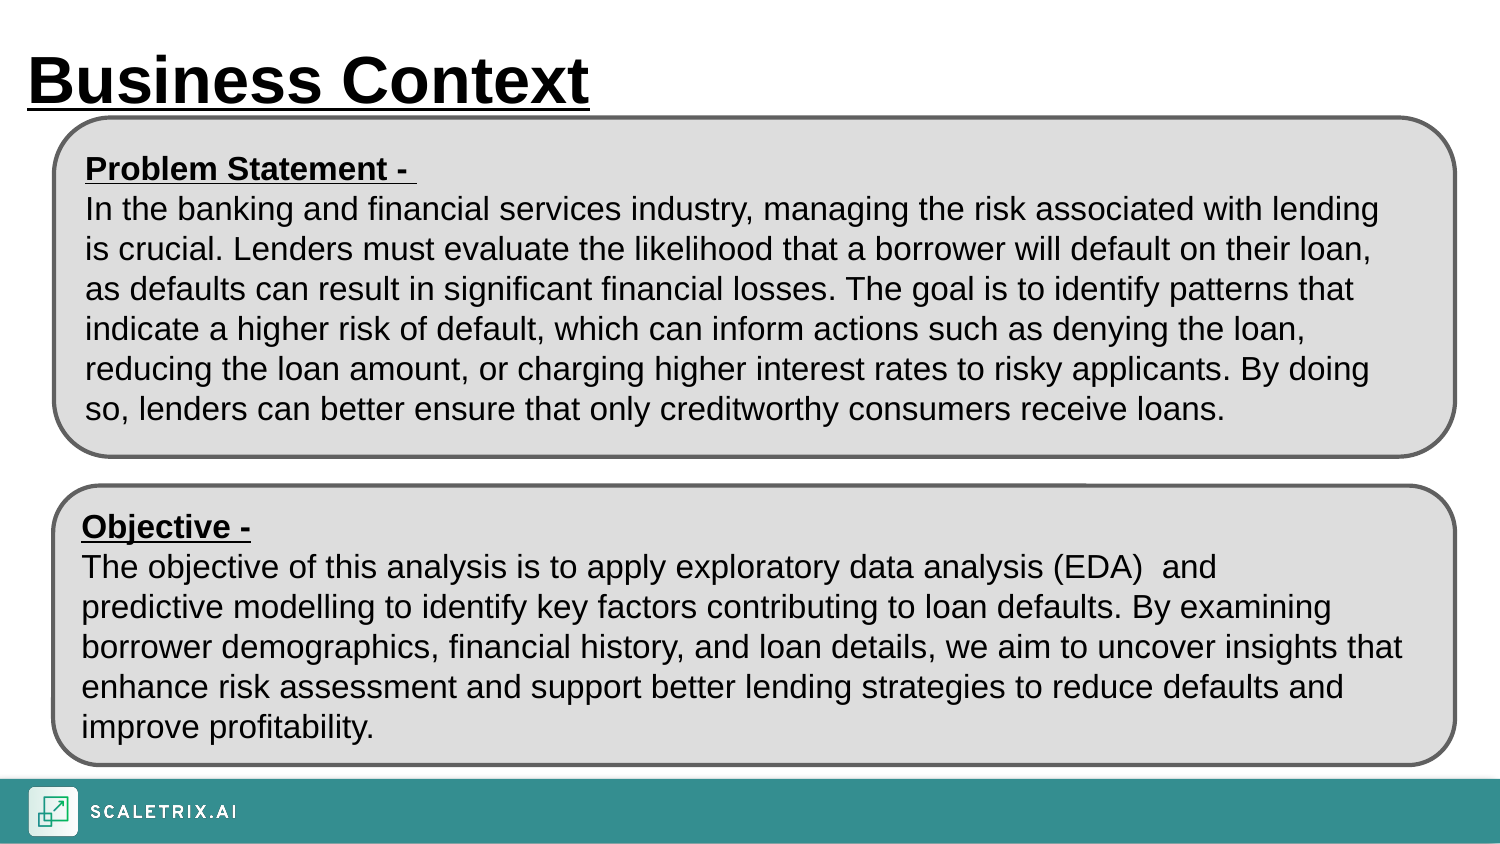

# Business Context
Problem Statement -
In the banking and financial services industry, managing the risk associated with lending is crucial. Lenders must evaluate the likelihood that a borrower will default on their loan, as defaults can result in significant financial losses. The goal is to identify patterns that indicate a higher risk of default, which can inform actions such as denying the loan, reducing the loan amount, or charging higher interest rates to risky applicants. By doing so, lenders can better ensure that only creditworthy consumers receive loans.
Objective -
The objective of this analysis is to apply exploratory data analysis (EDA)  and predictive modelling to identify key factors contributing to loan defaults. By examining borrower demographics, financial history, and loan details, we aim to uncover insights that enhance risk assessment and support better lending strategies to reduce defaults and improve profitability.